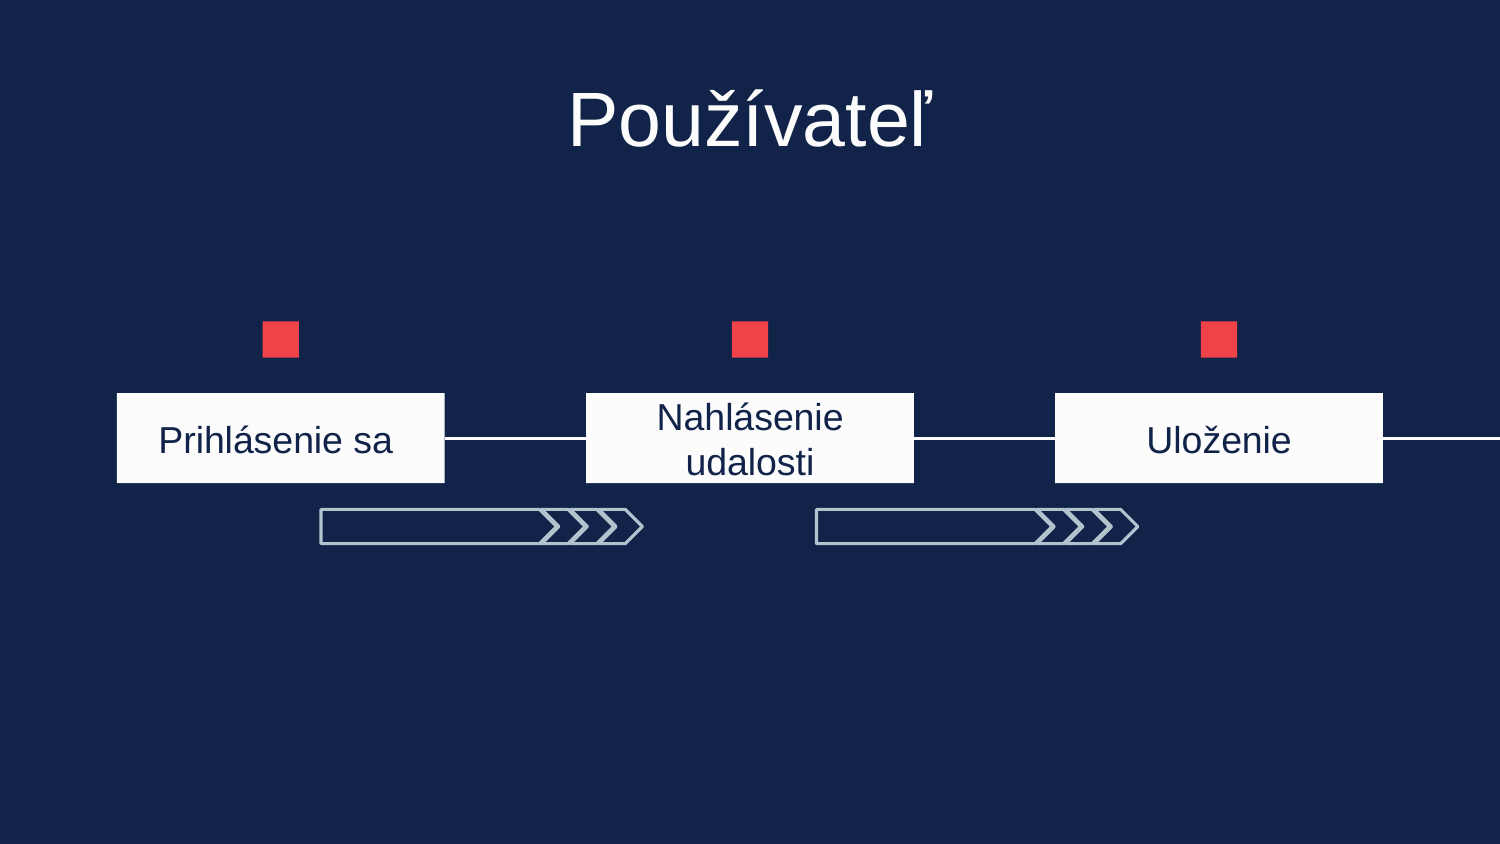

# Používateľ

Prihlásenie sa
Nahlásenie udalosti
Uloženie